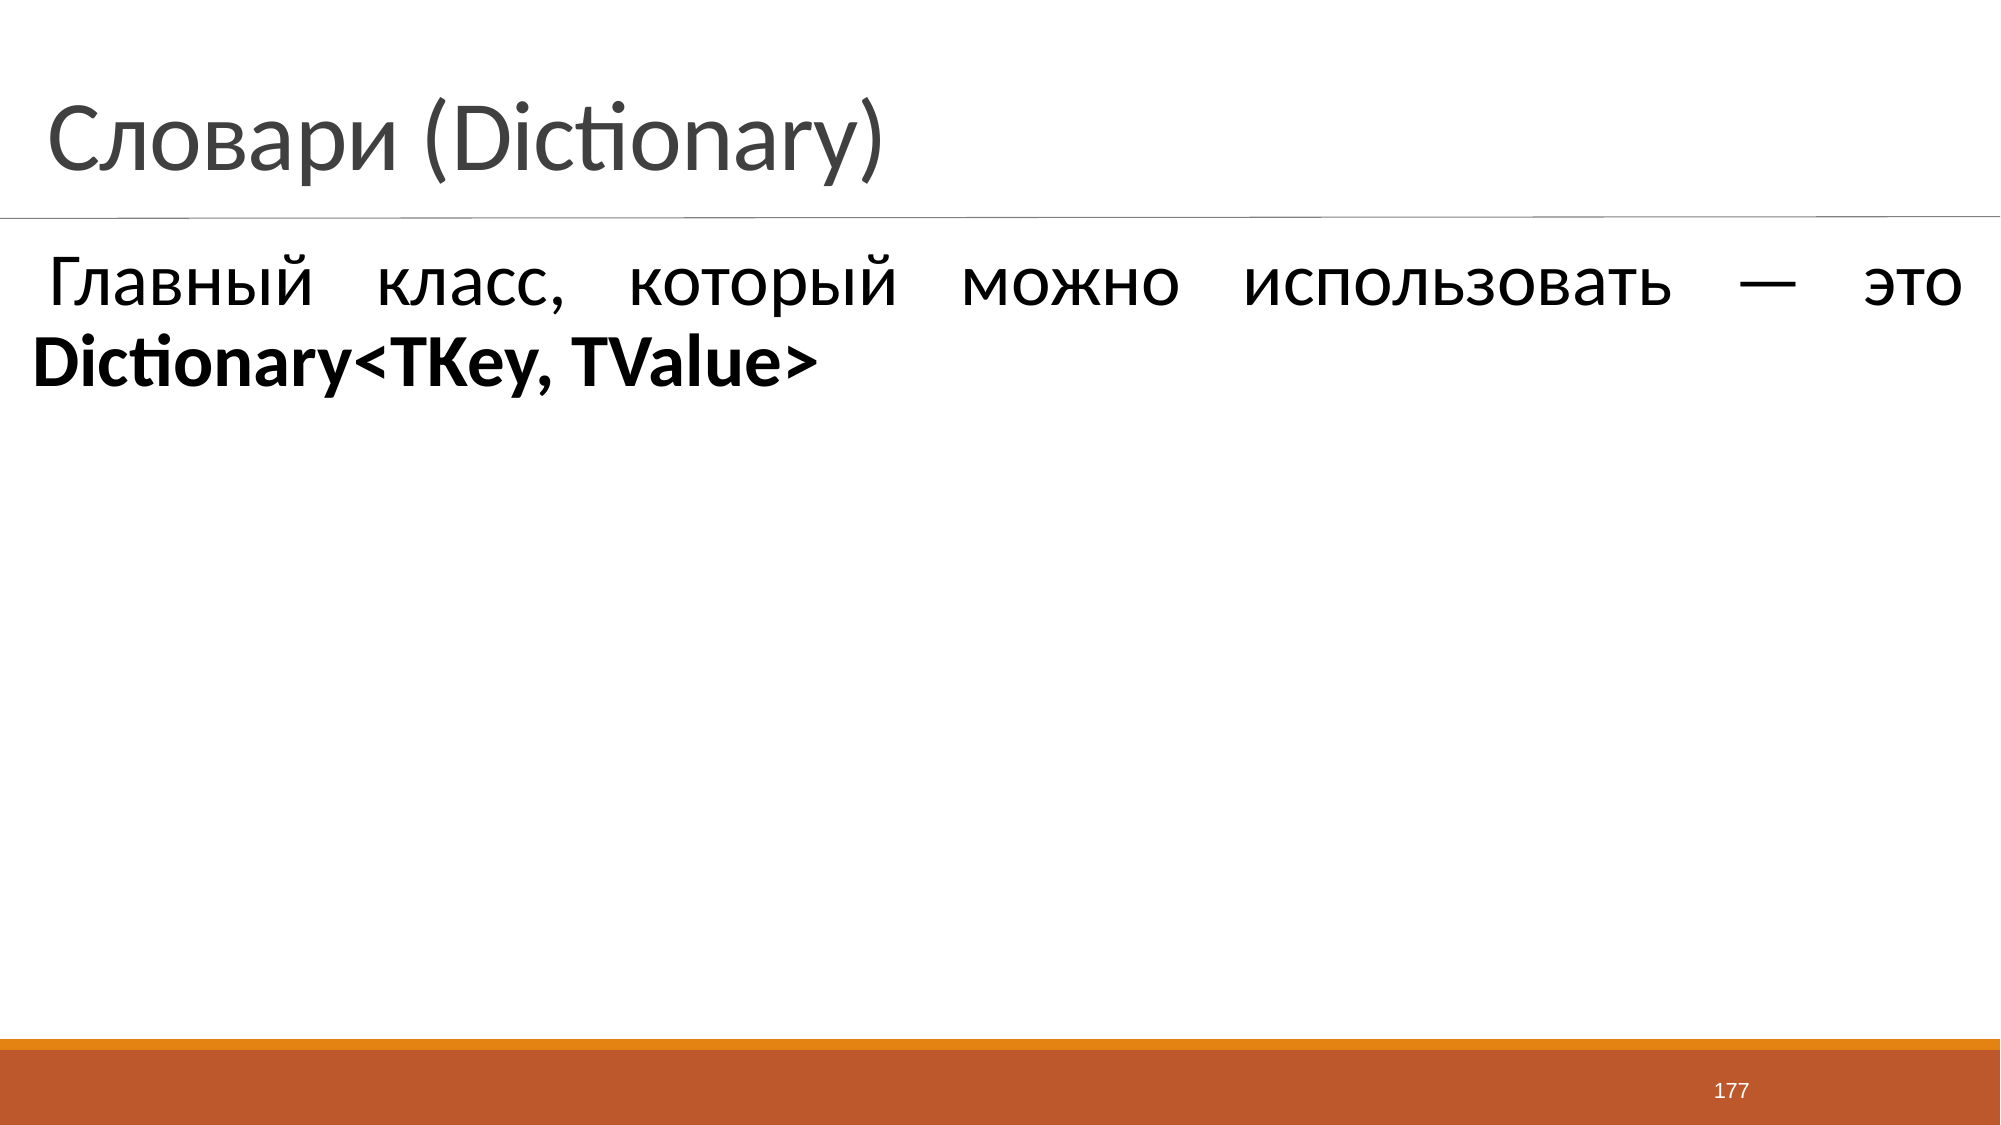

# Словари (Dictionary)
Главный класс, который можно использовать — это Dictionary<TKey, TValue>
177